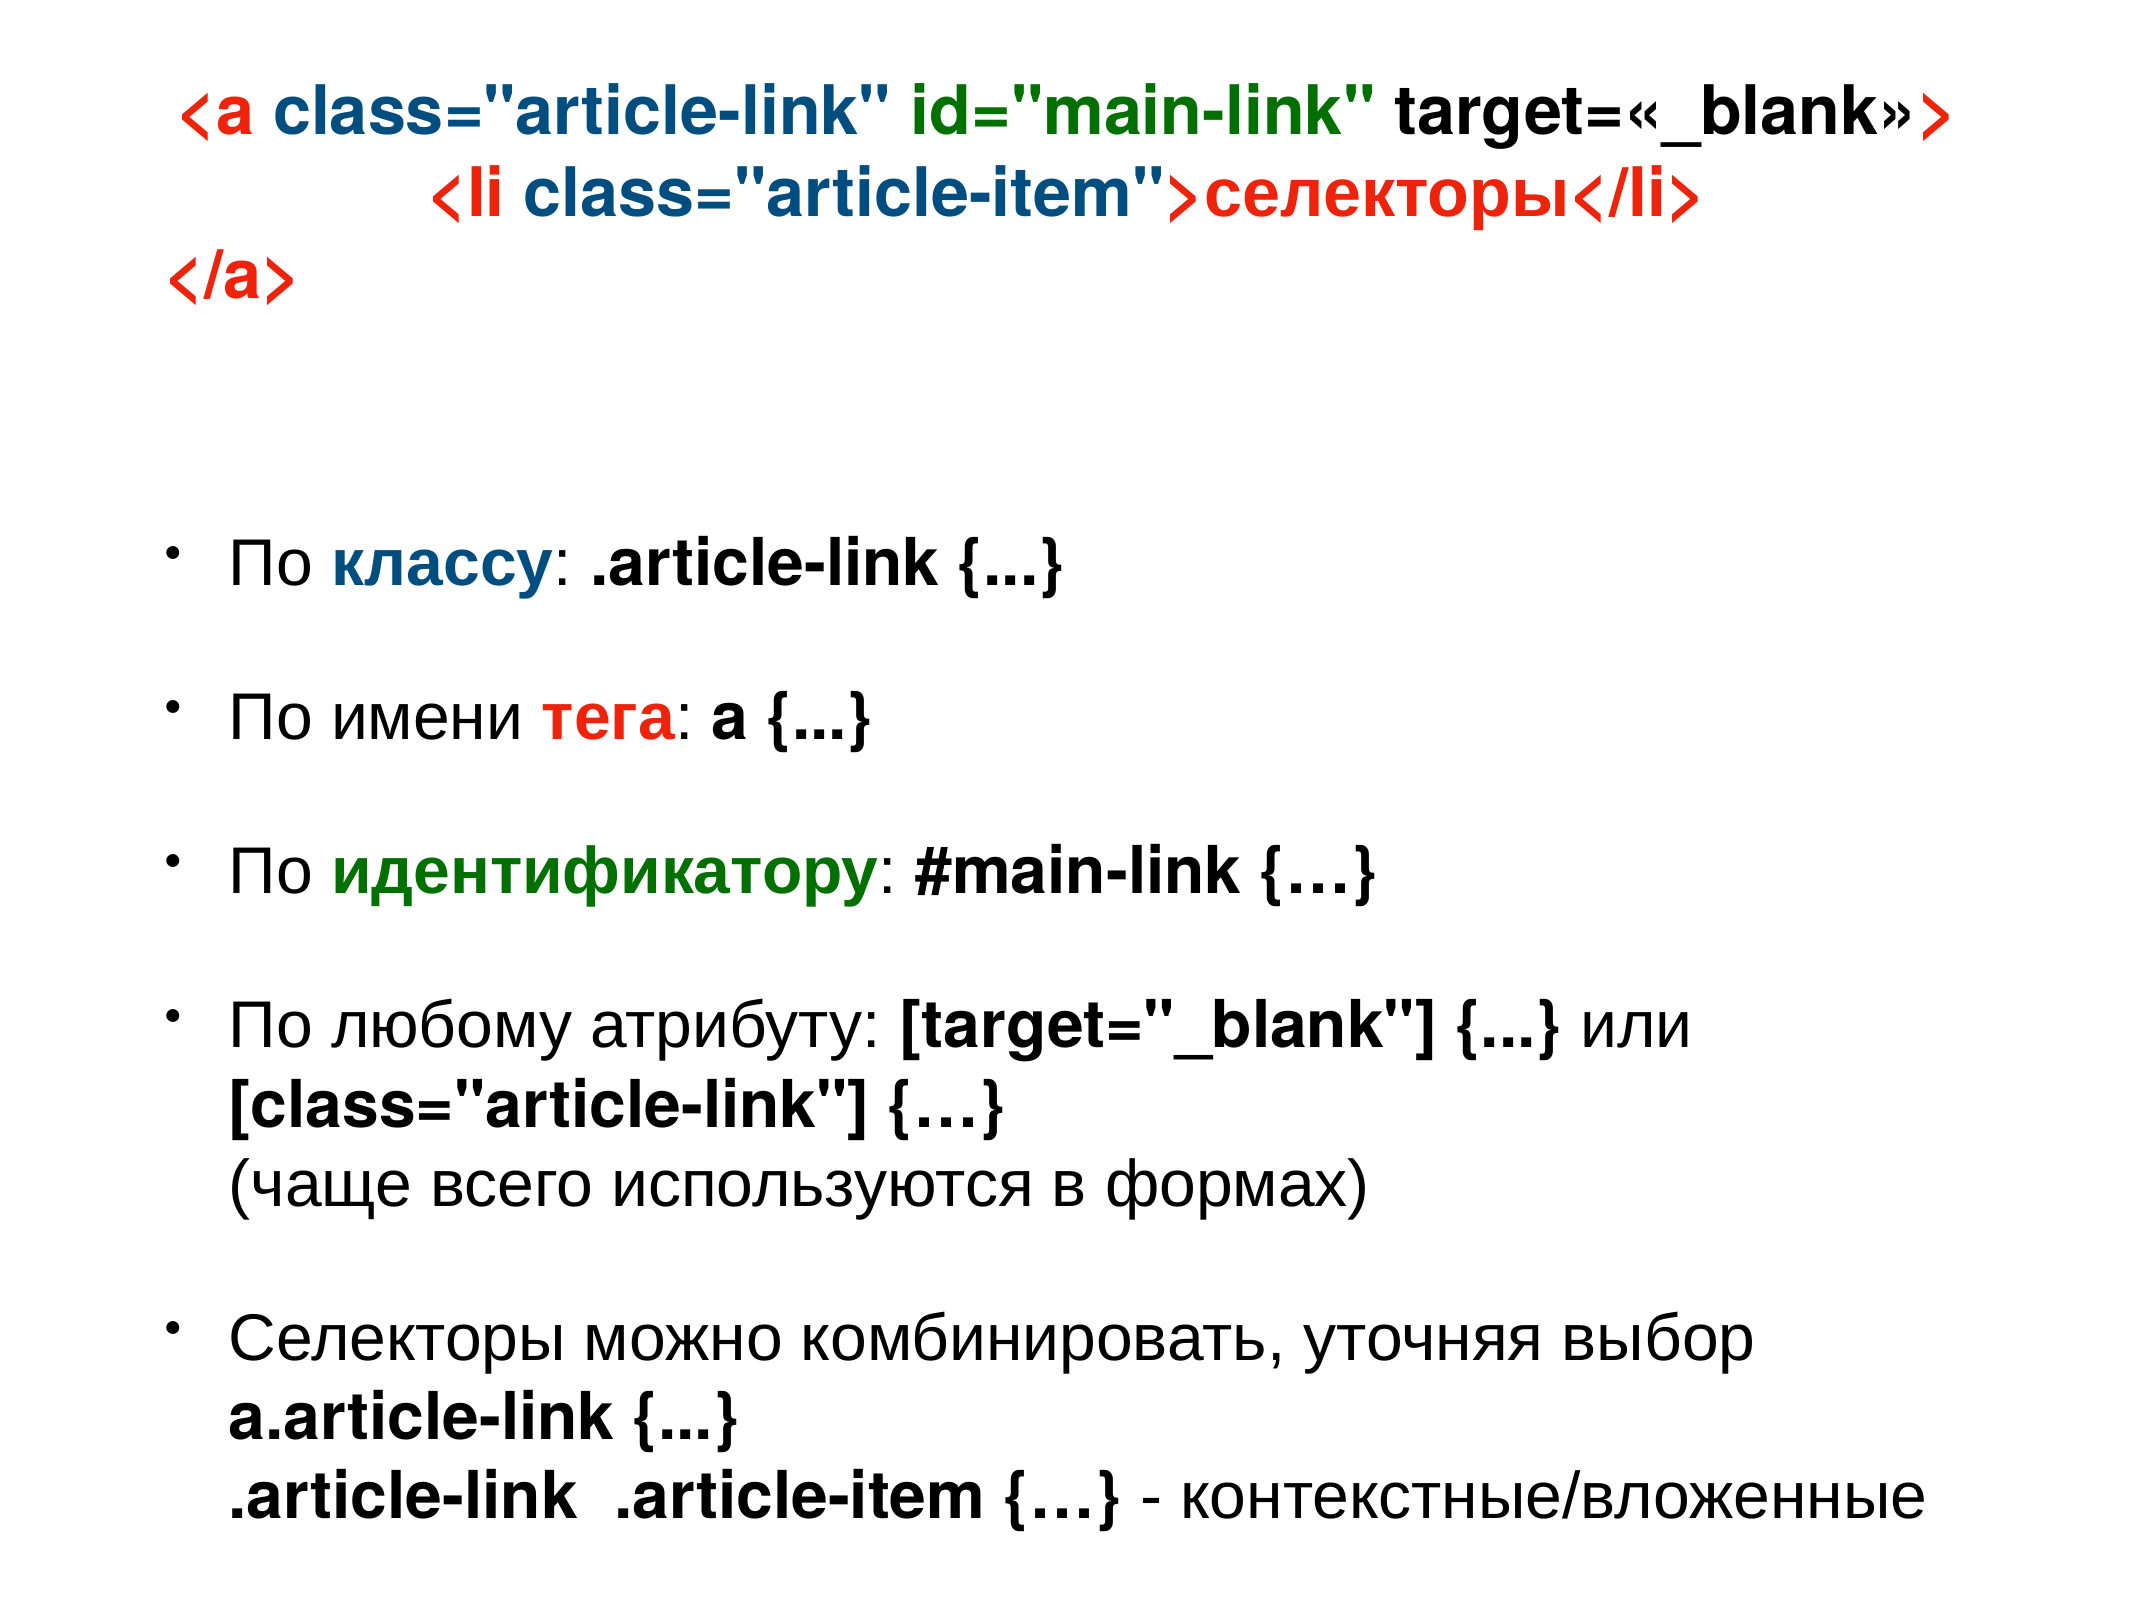

# <a class="article-link" id="main-link" target=«_blank»>
<li class="article-item">селекторы</li>
</a>
По классу: .article-link {...}
По имени тега: a {...}
По идентификатору: #main-link {…}
По любому атрибуту: [target="_blank"] {...} или [class="article-link"] {…}
(чаще всего используются в формах)
Селекторы можно комбинировать, уточняя выбор a.article-link {...}
.article-link  .article-item {…} - контекстные/вложенные